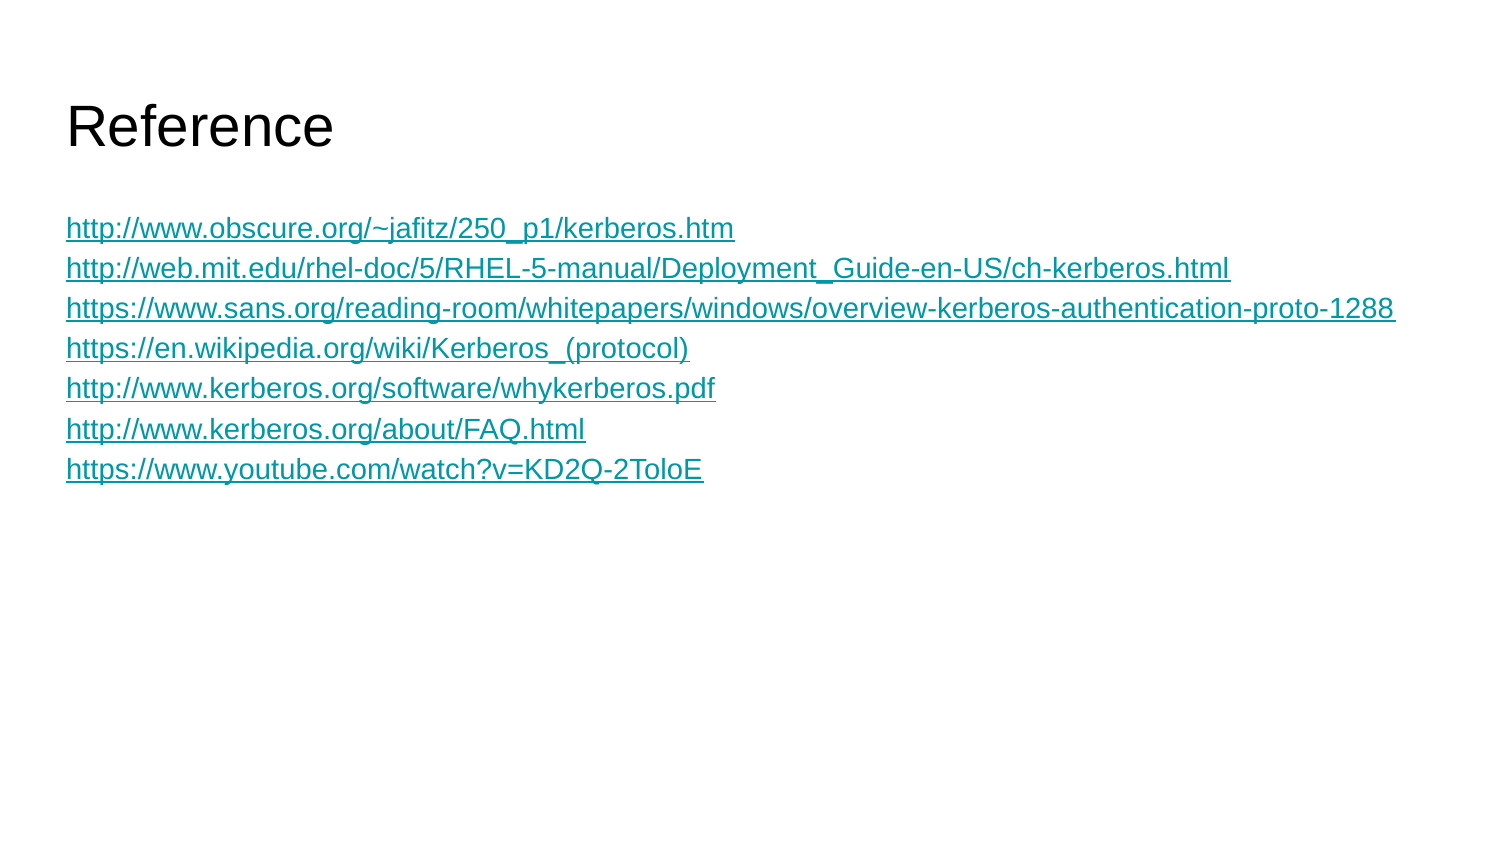

# Reference
http://www.obscure.org/~jafitz/250_p1/kerberos.htm
http://web.mit.edu/rhel-doc/5/RHEL-5-manual/Deployment_Guide-en-US/ch-kerberos.html
https://www.sans.org/reading-room/whitepapers/windows/overview-kerberos-authentication-proto-1288
https://en.wikipedia.org/wiki/Kerberos_(protocol)
http://www.kerberos.org/software/whykerberos.pdf
http://www.kerberos.org/about/FAQ.html
https://www.youtube.com/watch?v=KD2Q-2ToloE